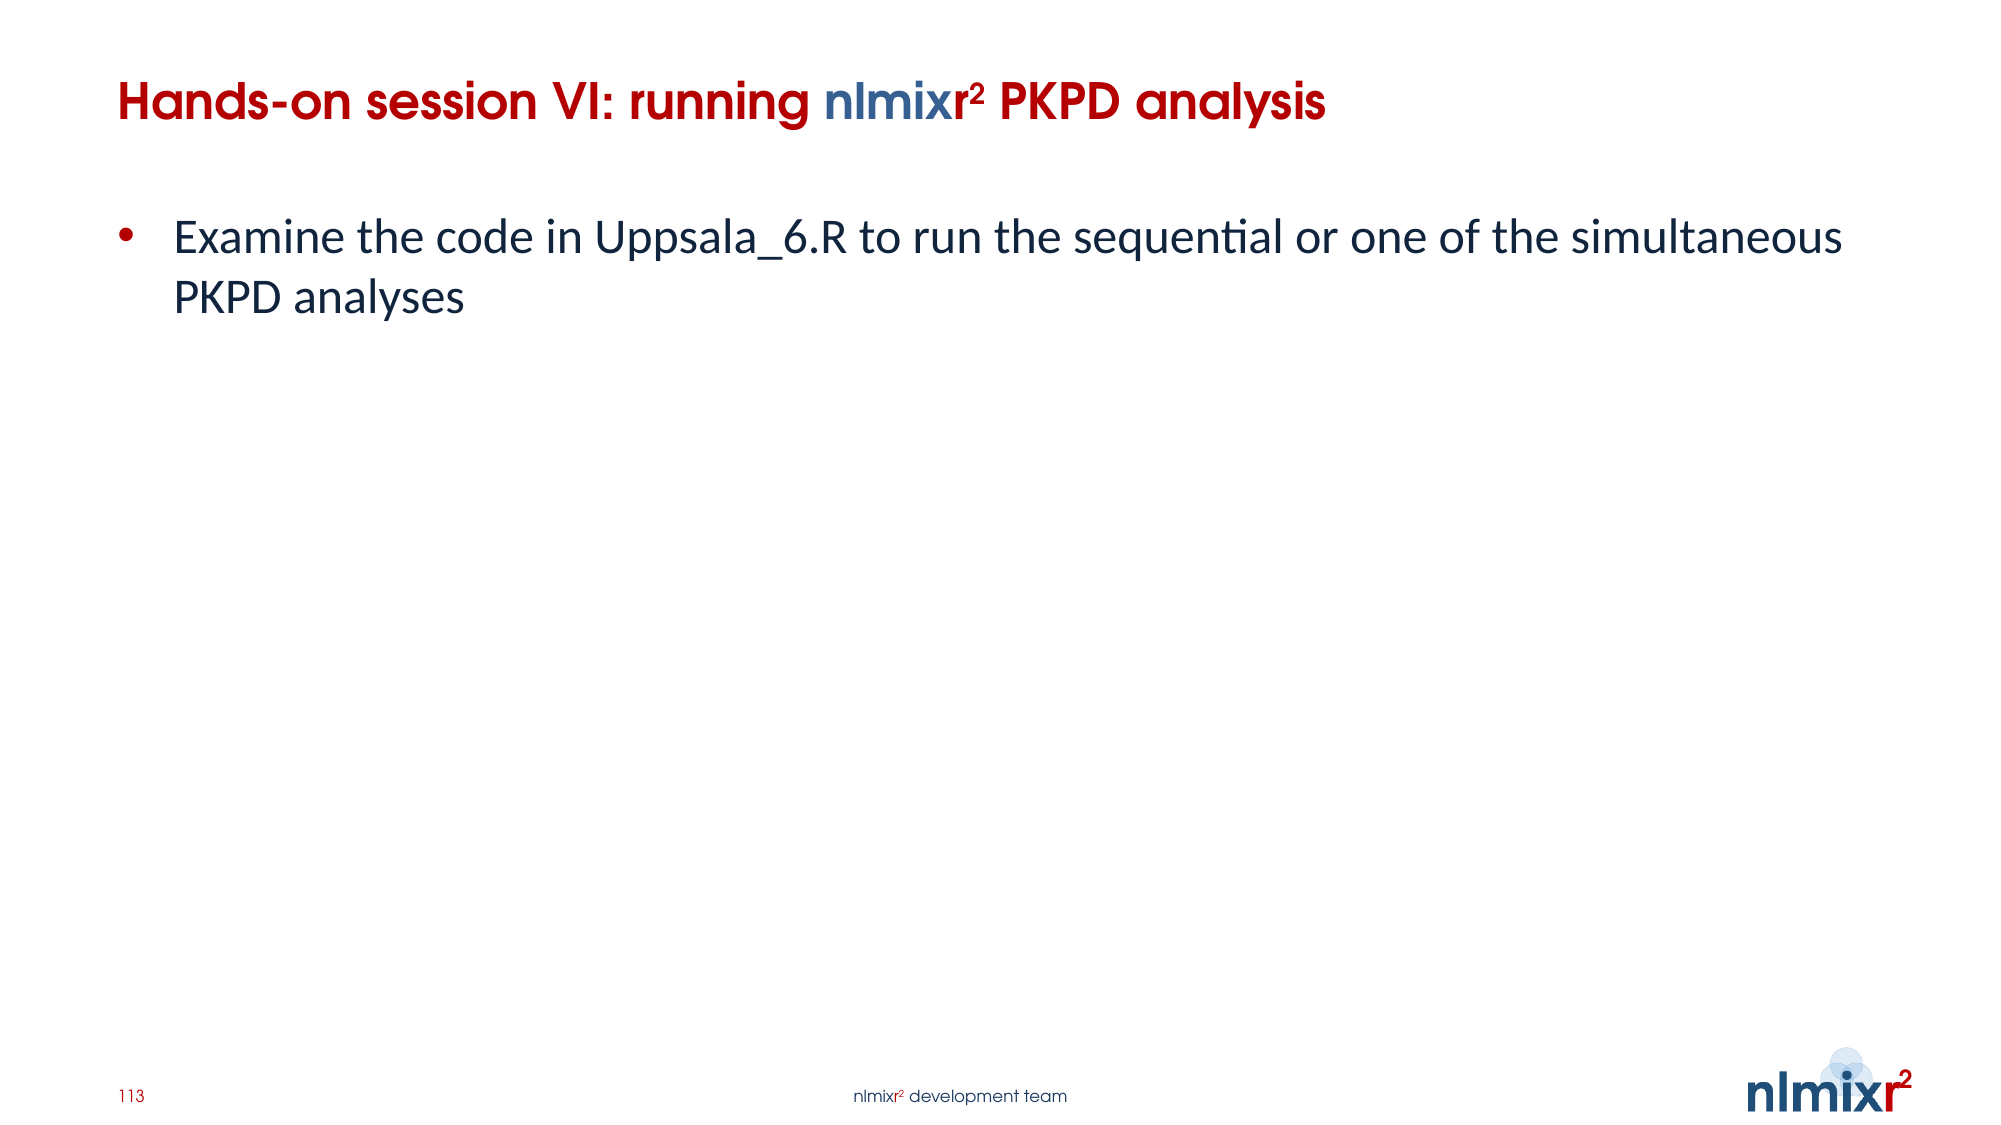

# Hands-on session VI: running nlmixr2 PKPD analysis
Examine the code in Uppsala_6.R to run the sequential or one of the simultaneous PKPD analyses
113
nlmixr2 development team